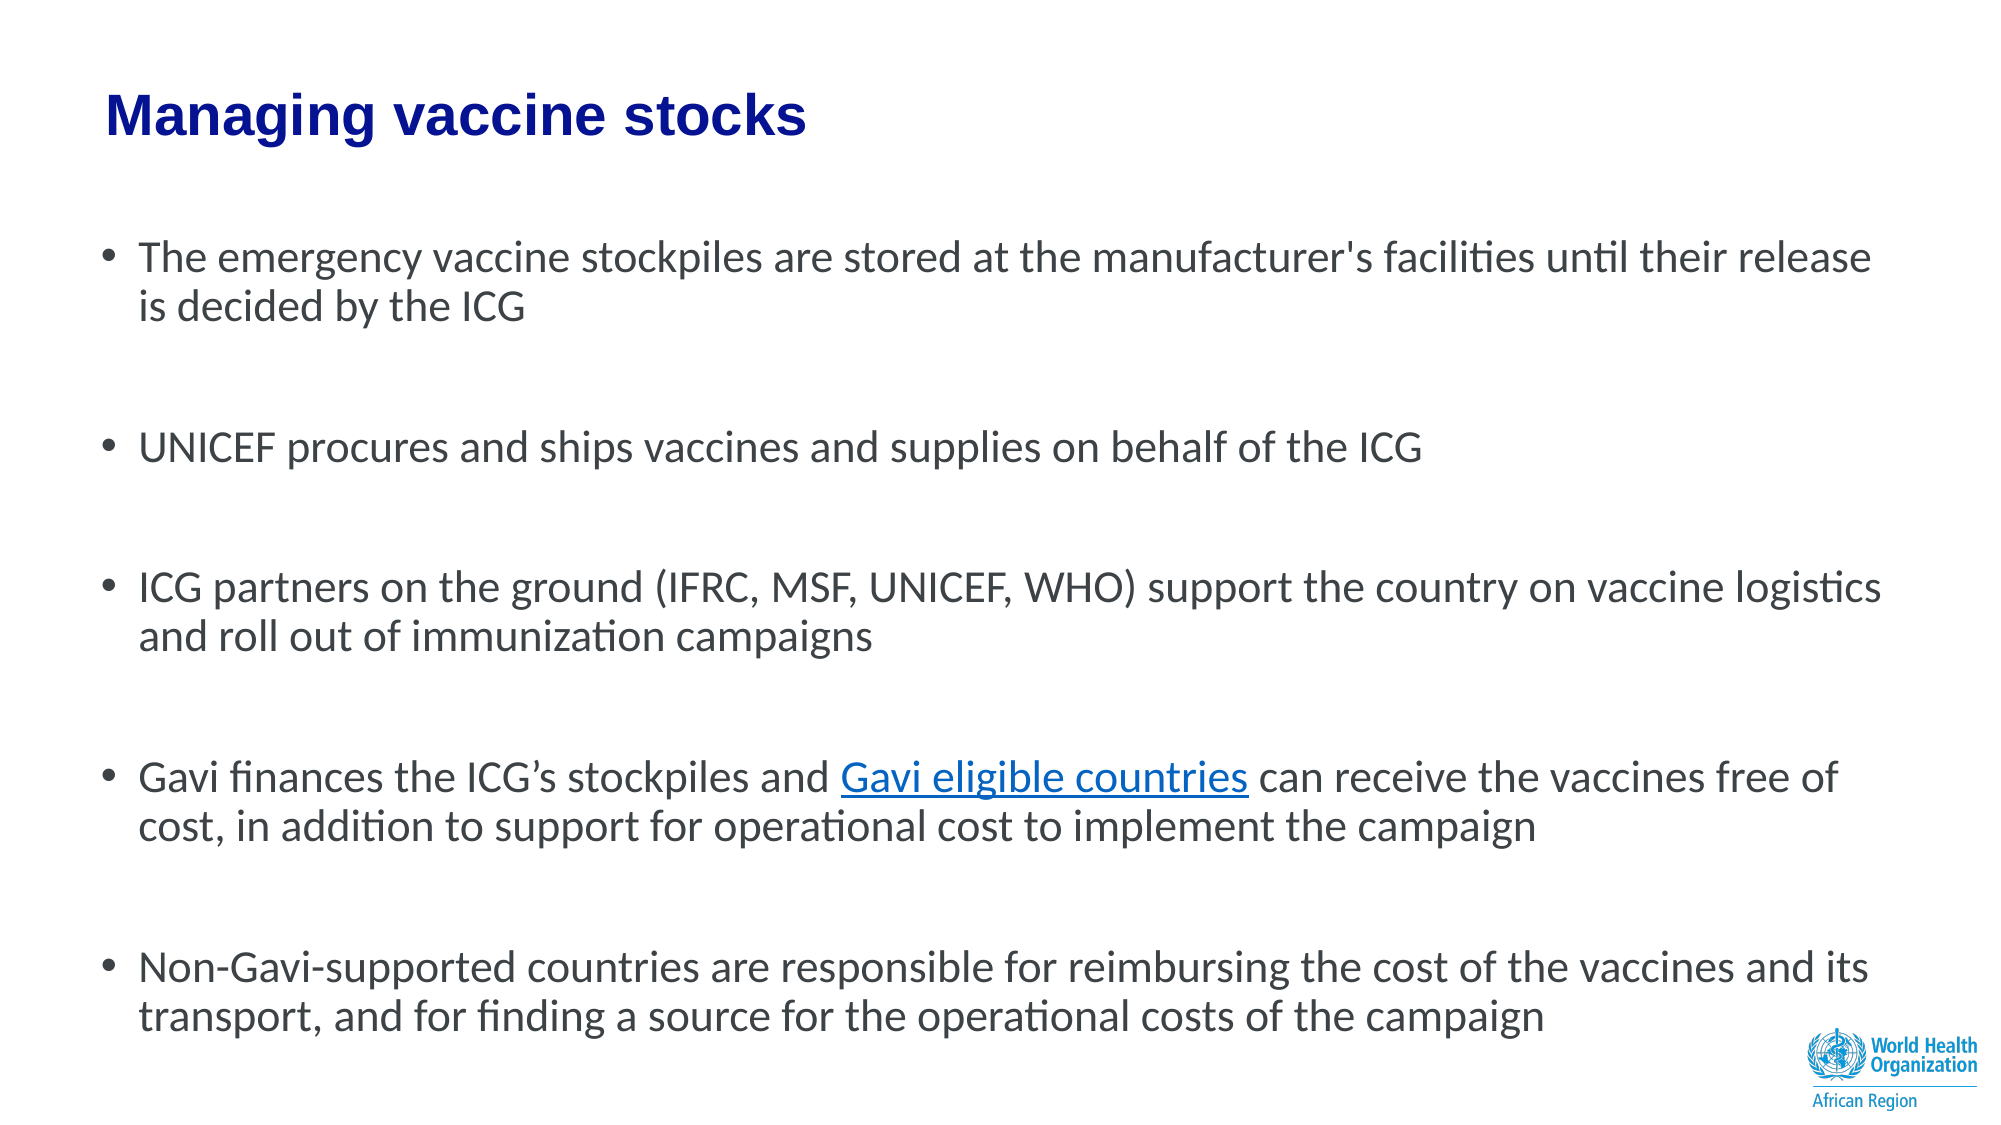

# Managing vaccine stocks
The emergency vaccine stockpiles are stored at the manufacturer's facilities until their release is decided by the ICG

UNICEF procures and ships vaccines and supplies on behalf of the ICG

ICG partners on the ground (IFRC, MSF, UNICEF, WHO) support the country on vaccine logistics and roll out of immunization campaigns

Gavi finances the ICG’s stockpiles and Gavi eligible countries can receive the vaccines free of cost, in addition to support for operational cost to implement the campaign

Non-Gavi-supported countries are responsible for reimbursing the cost of the vaccines and its transport, and for finding a source for the operational costs of the campaign